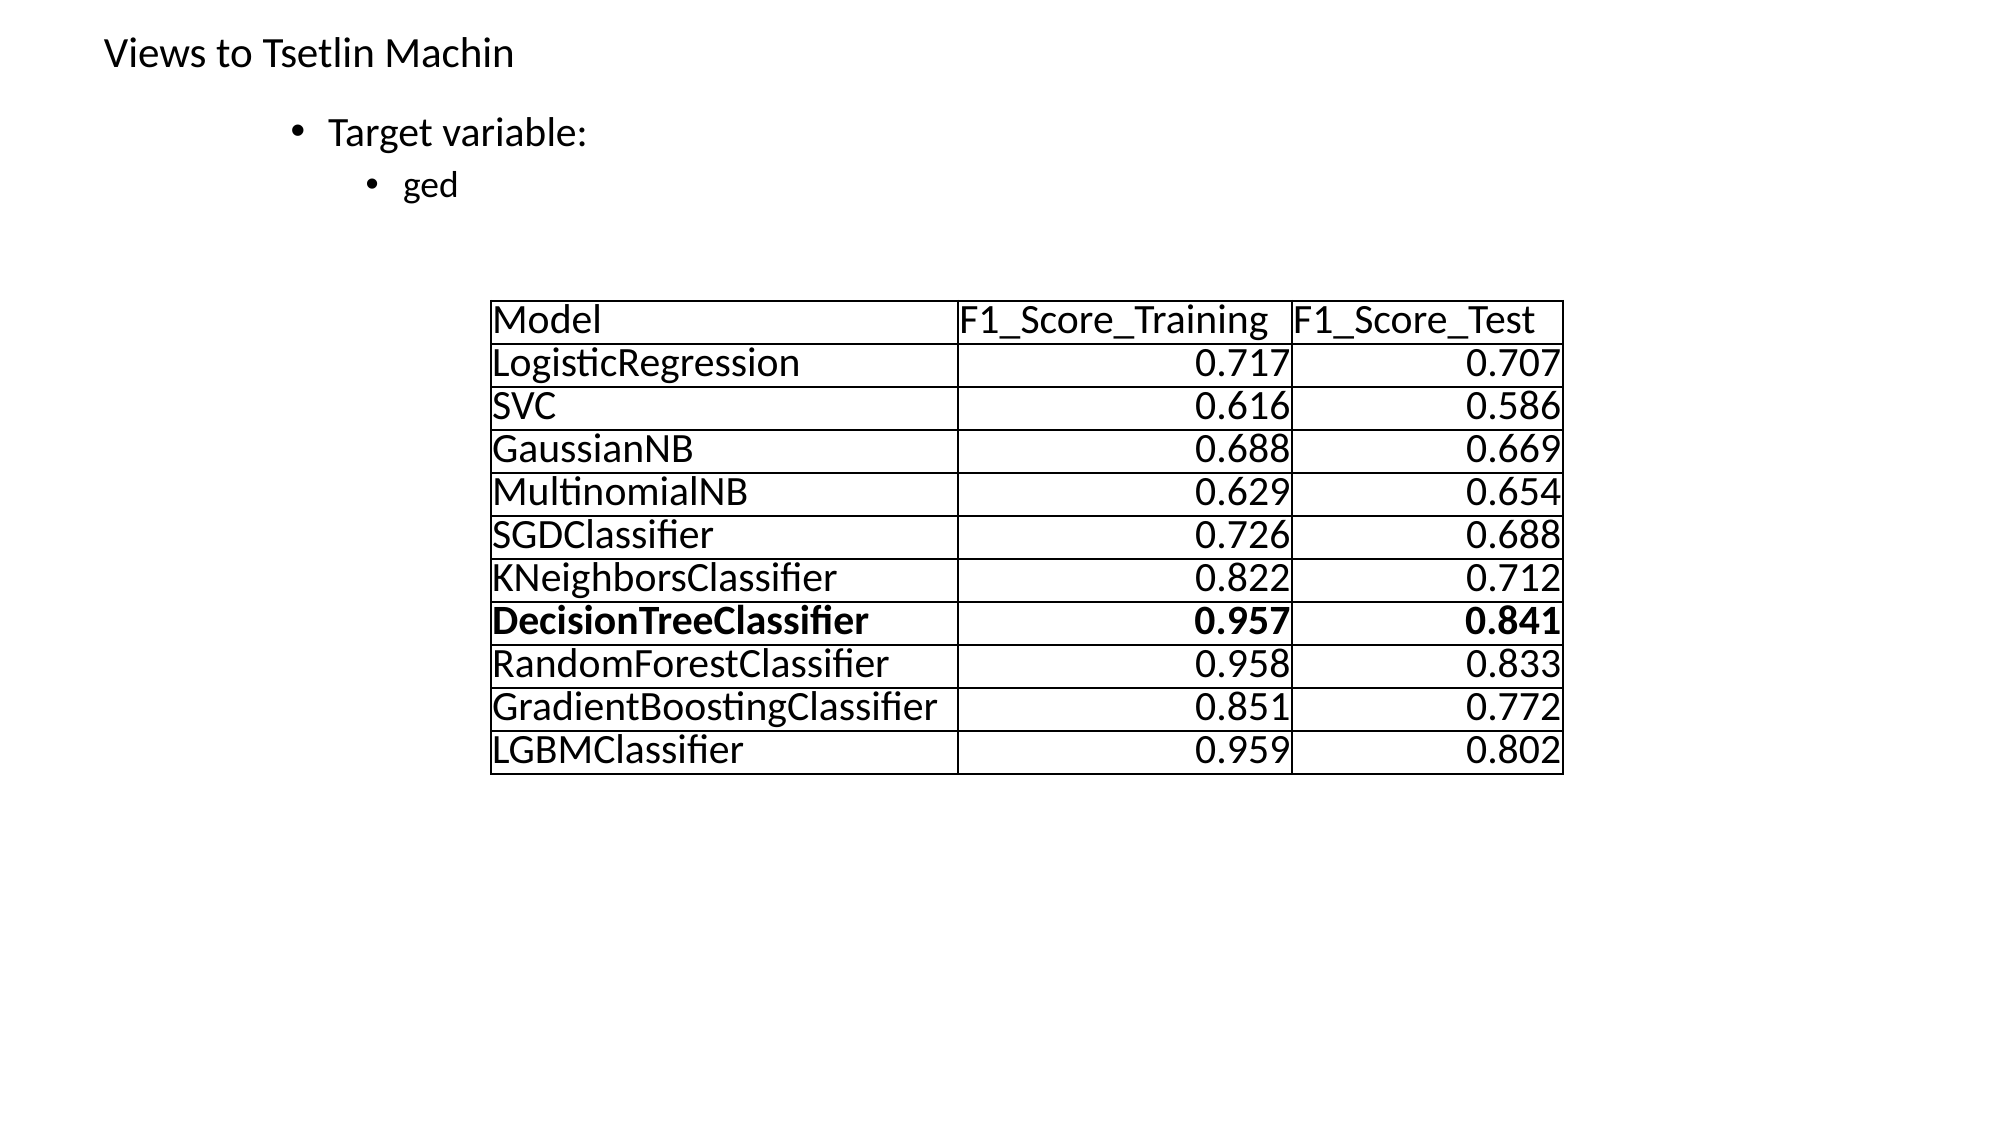

Views to Tsetlin Machin
Target variable:
ged

| Model | F1\_Score\_Training | F1\_Score\_Test |
| --- | --- | --- |
| LogisticRegression | 0.717 | 0.707 |
| SVC | 0.616 | 0.586 |
| GaussianNB | 0.688 | 0.669 |
| MultinomialNB | 0.629 | 0.654 |
| SGDClassifier | 0.726 | 0.688 |
| KNeighborsClassifier | 0.822 | 0.712 |
| DecisionTreeClassifier | 0.957 | 0.841 |
| RandomForestClassifier | 0.958 | 0.833 |
| GradientBoostingClassifier | 0.851 | 0.772 |
| LGBMClassifier | 0.959 | 0.802 |